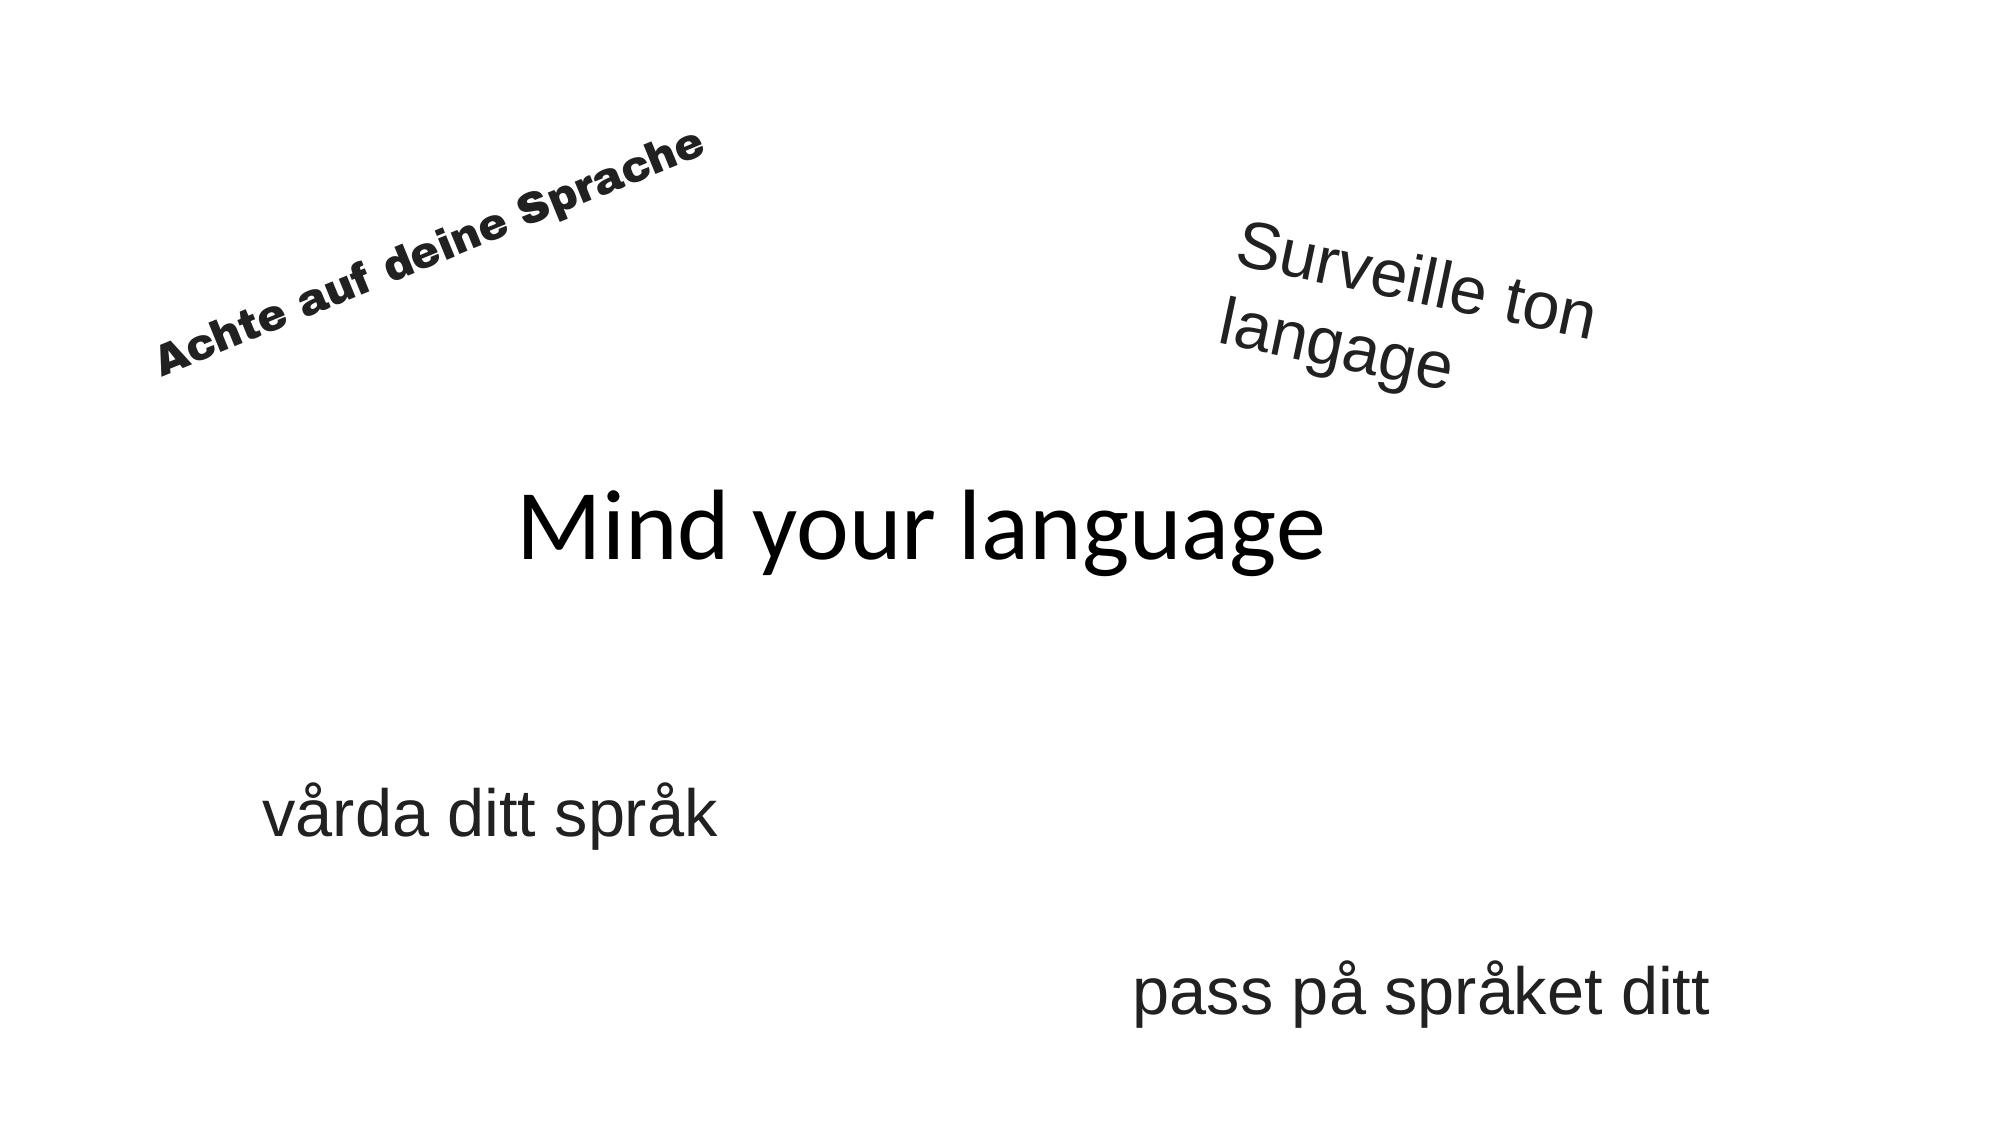

Achte auf deine Sprache
Surveille ton langage
Mind your language
vårda ditt språk
pass på språket ditt